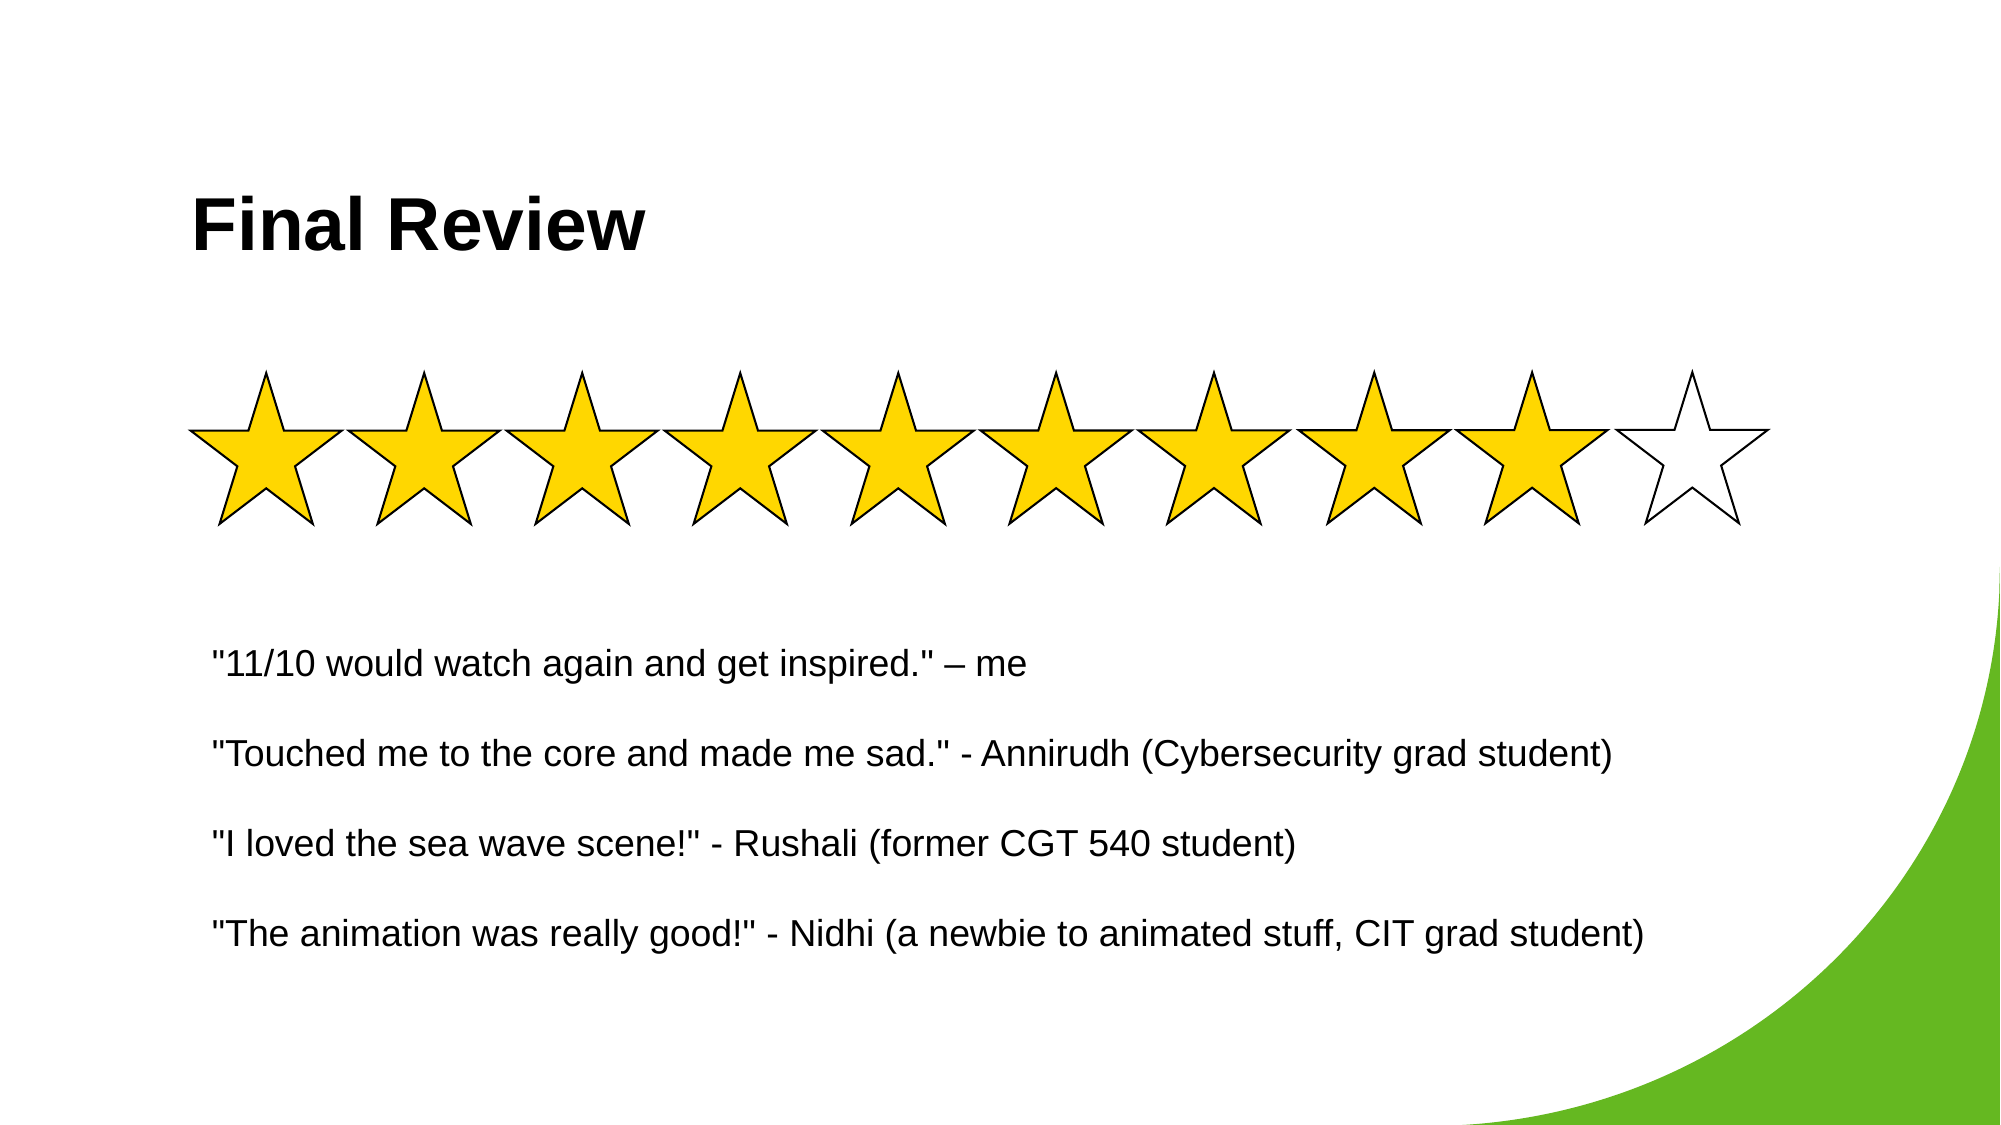

# Final Review

"11/10 would watch again and get inspired." – me

"Touched me to the core and made me sad." - Annirudh (Cybersecurity grad student)

"I loved the sea wave scene!" - Rushali (former CGT 540 student)

"The animation was really good!" - Nidhi (a newbie to animated stuff, CIT grad student)